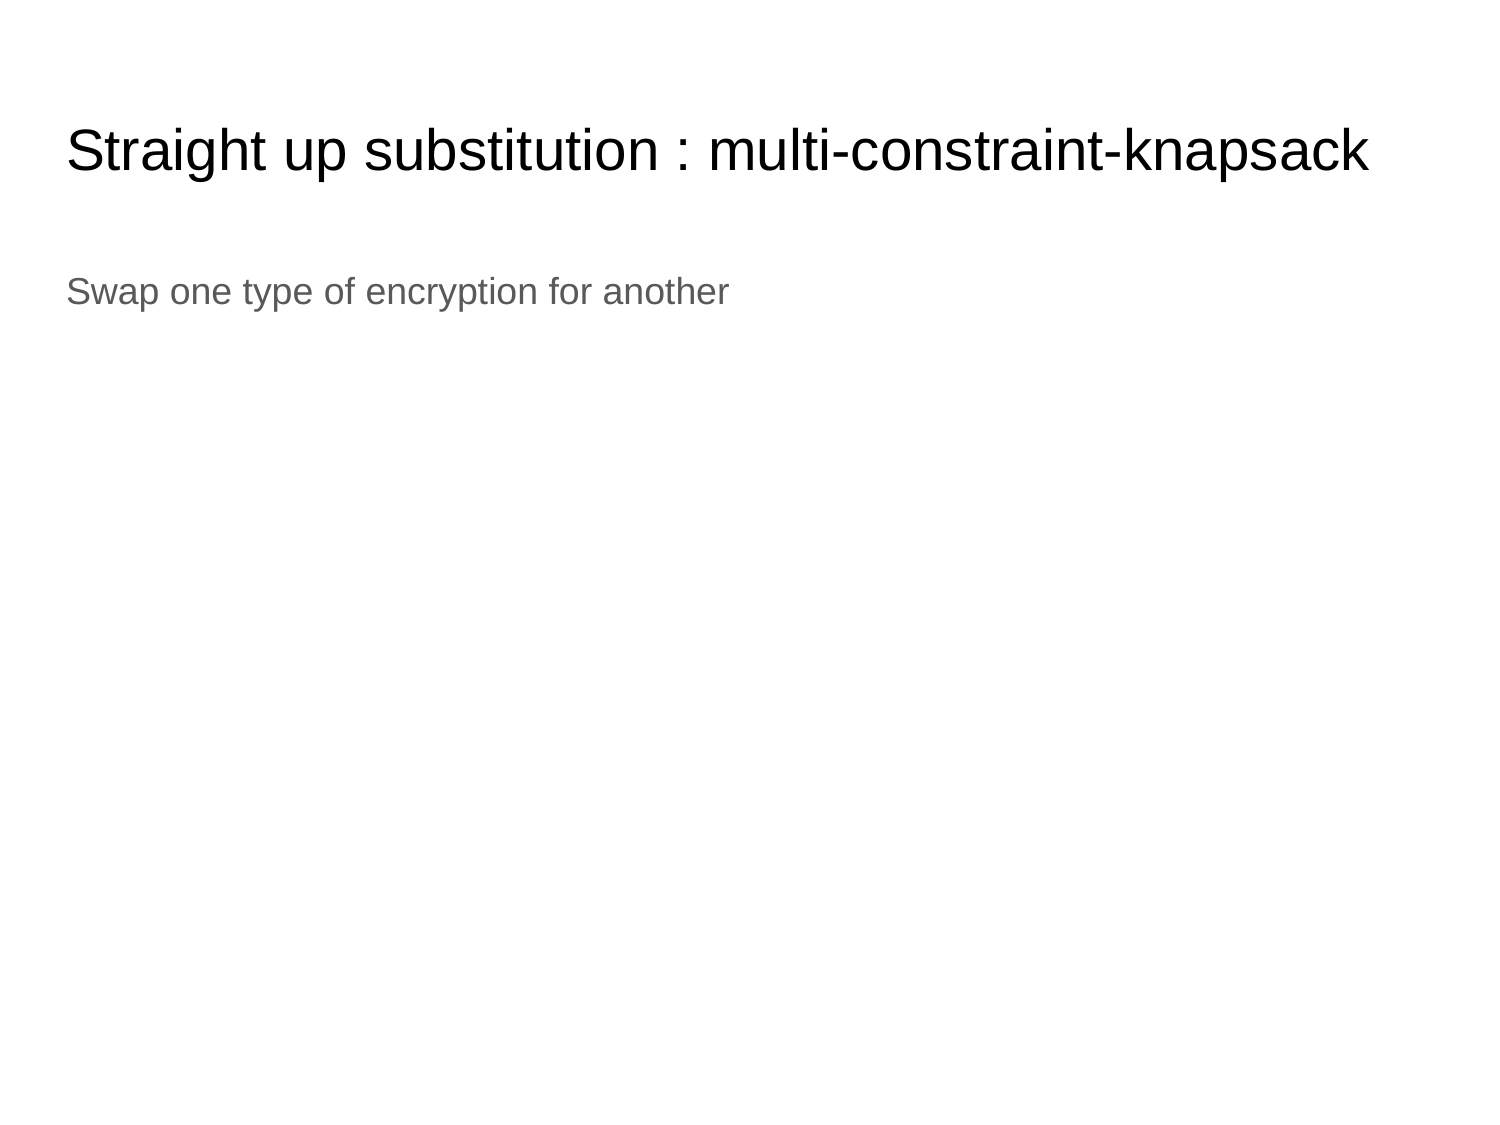

# Straight up substitution : multi-constraint-knapsack
Swap one type of encryption for another